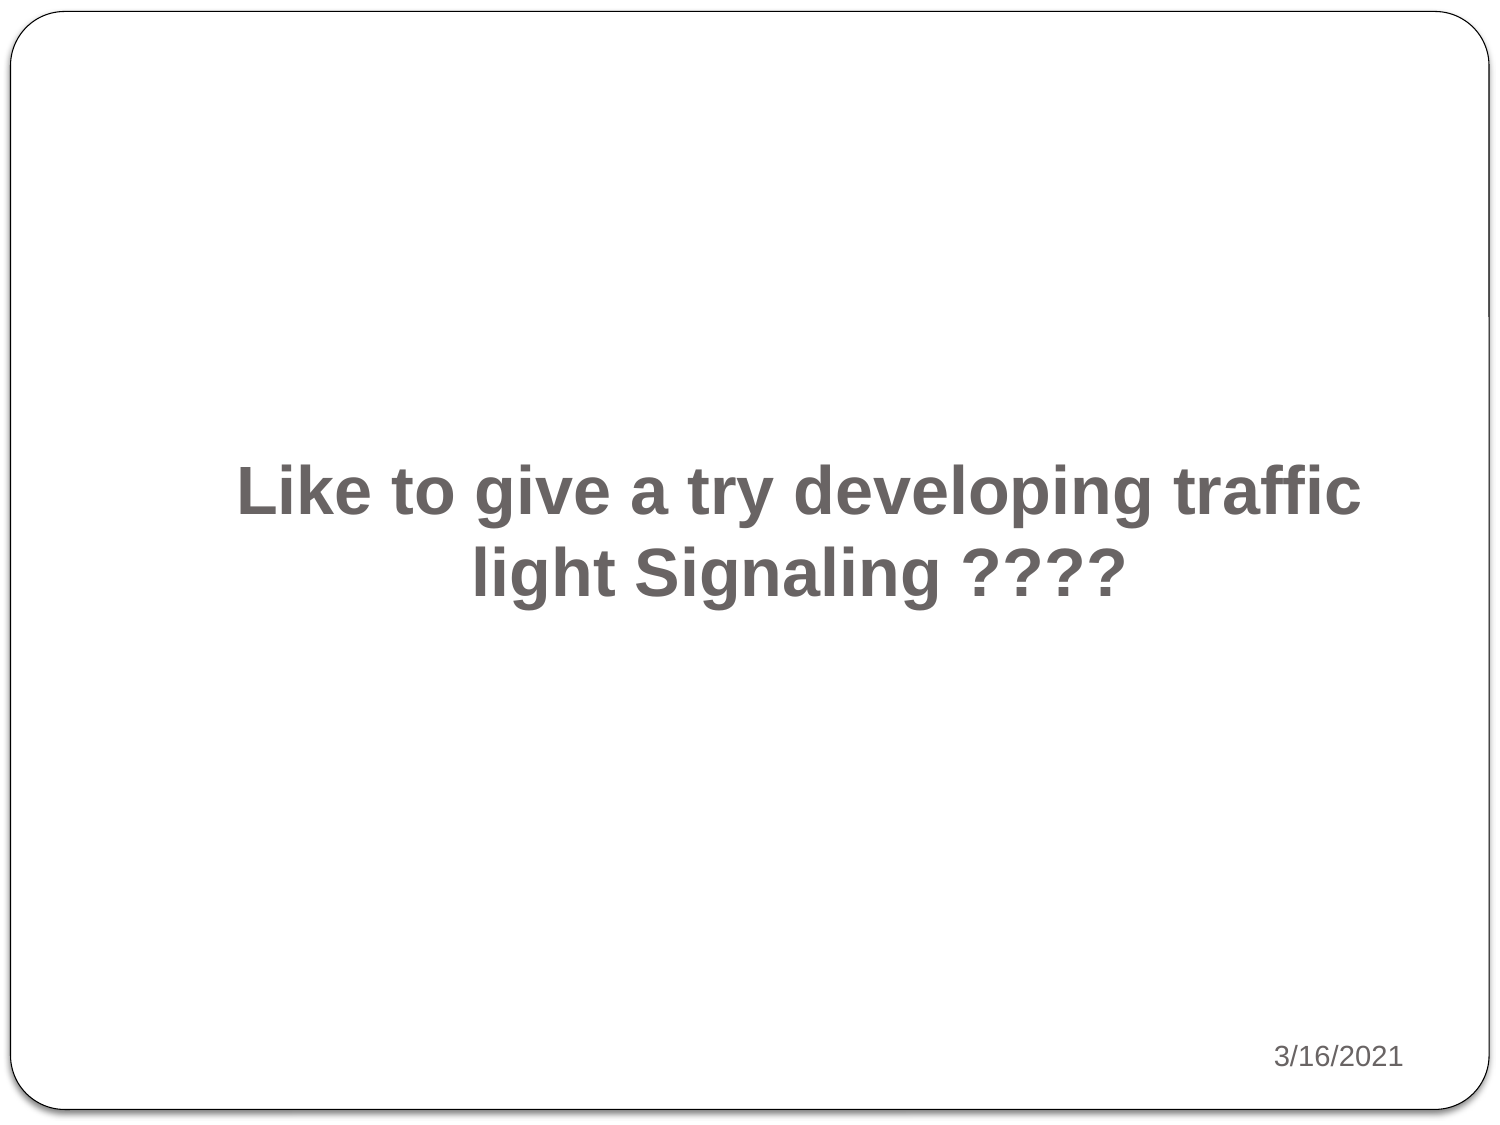

# Like to give a try developing traffic light Signaling ????
3/16/2021